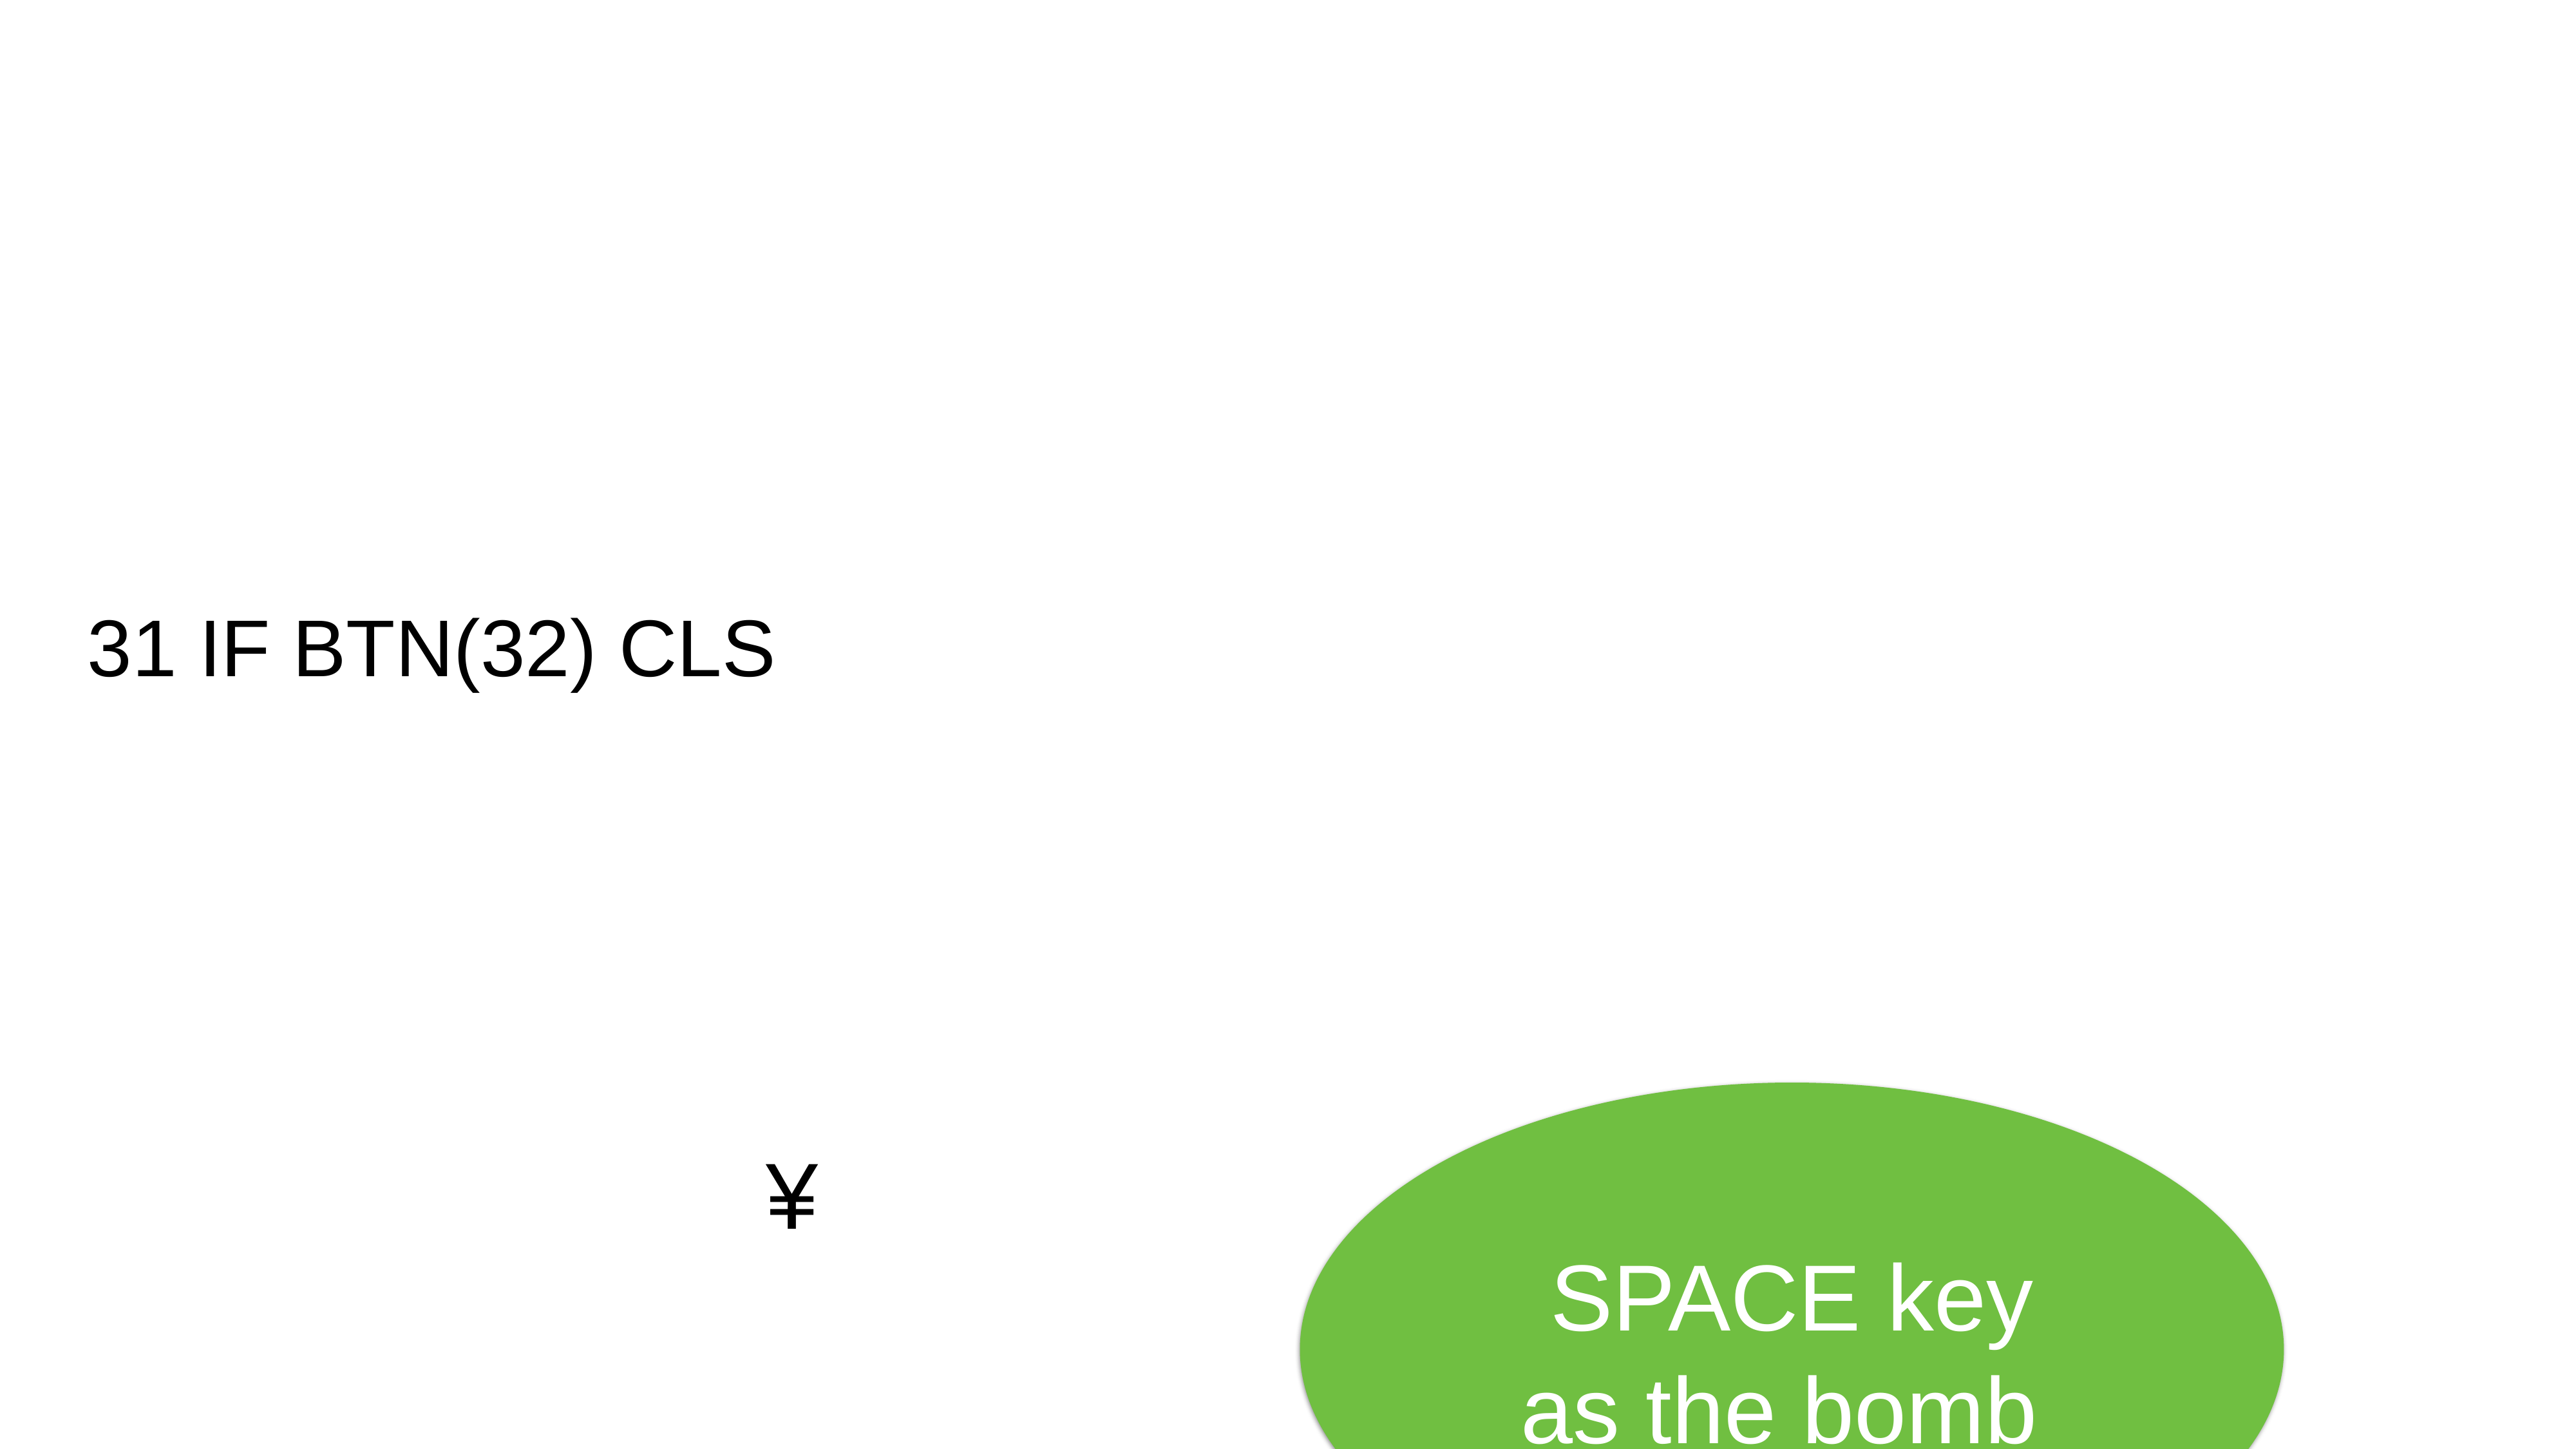

31 IF BTN(32) CLS
# ¥
SPACE key
as the bomb